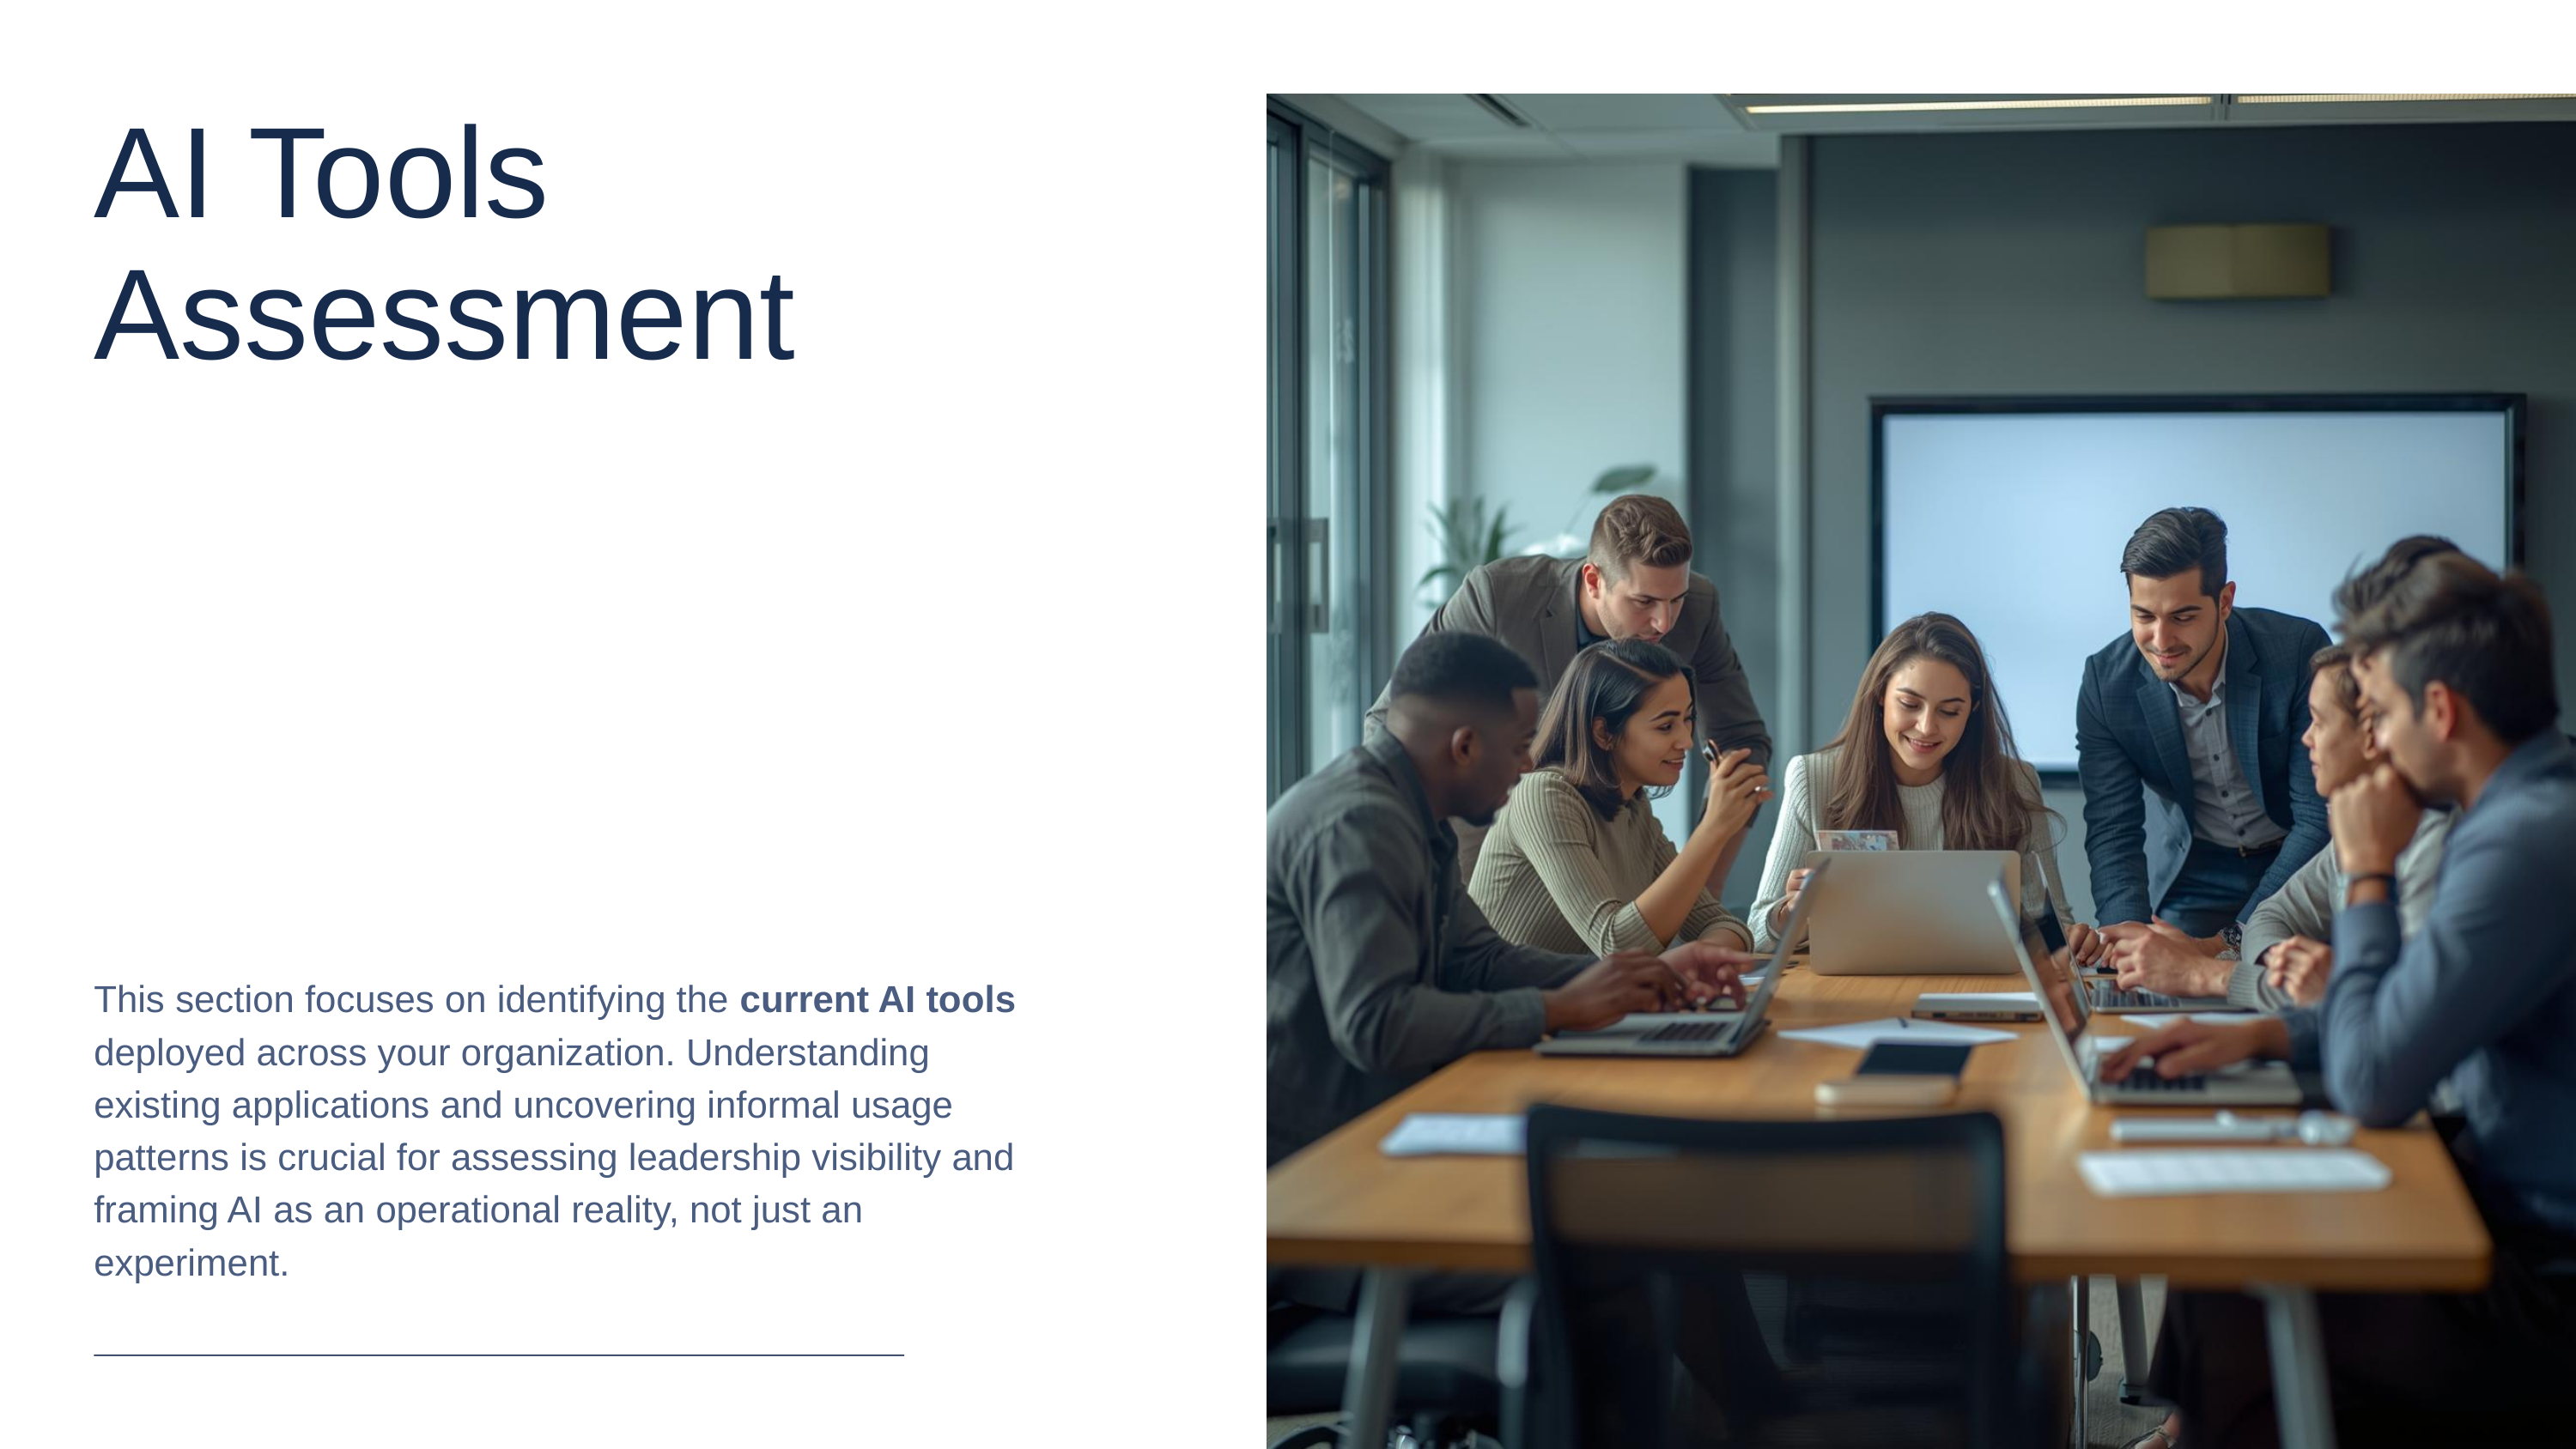

AI Tools Assessment
This section focuses on identifying the current AI tools deployed across your organization. Understanding existing applications and uncovering informal usage patterns is crucial for assessing leadership visibility and framing AI as an operational reality, not just an experiment.